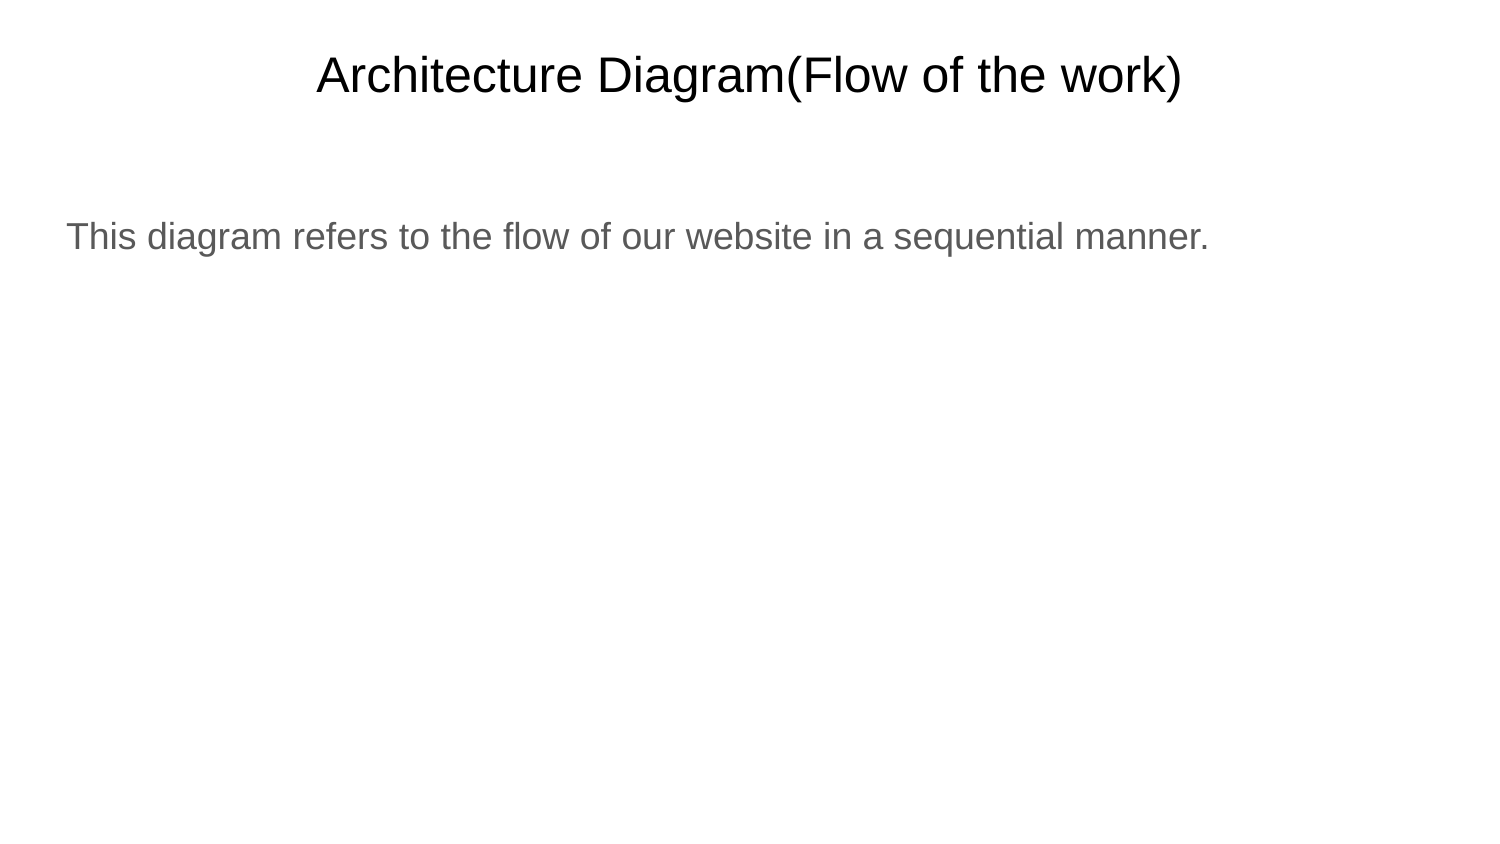

# Architecture Diagram(Flow of the work)
This diagram refers to the flow of our website in a sequential manner.